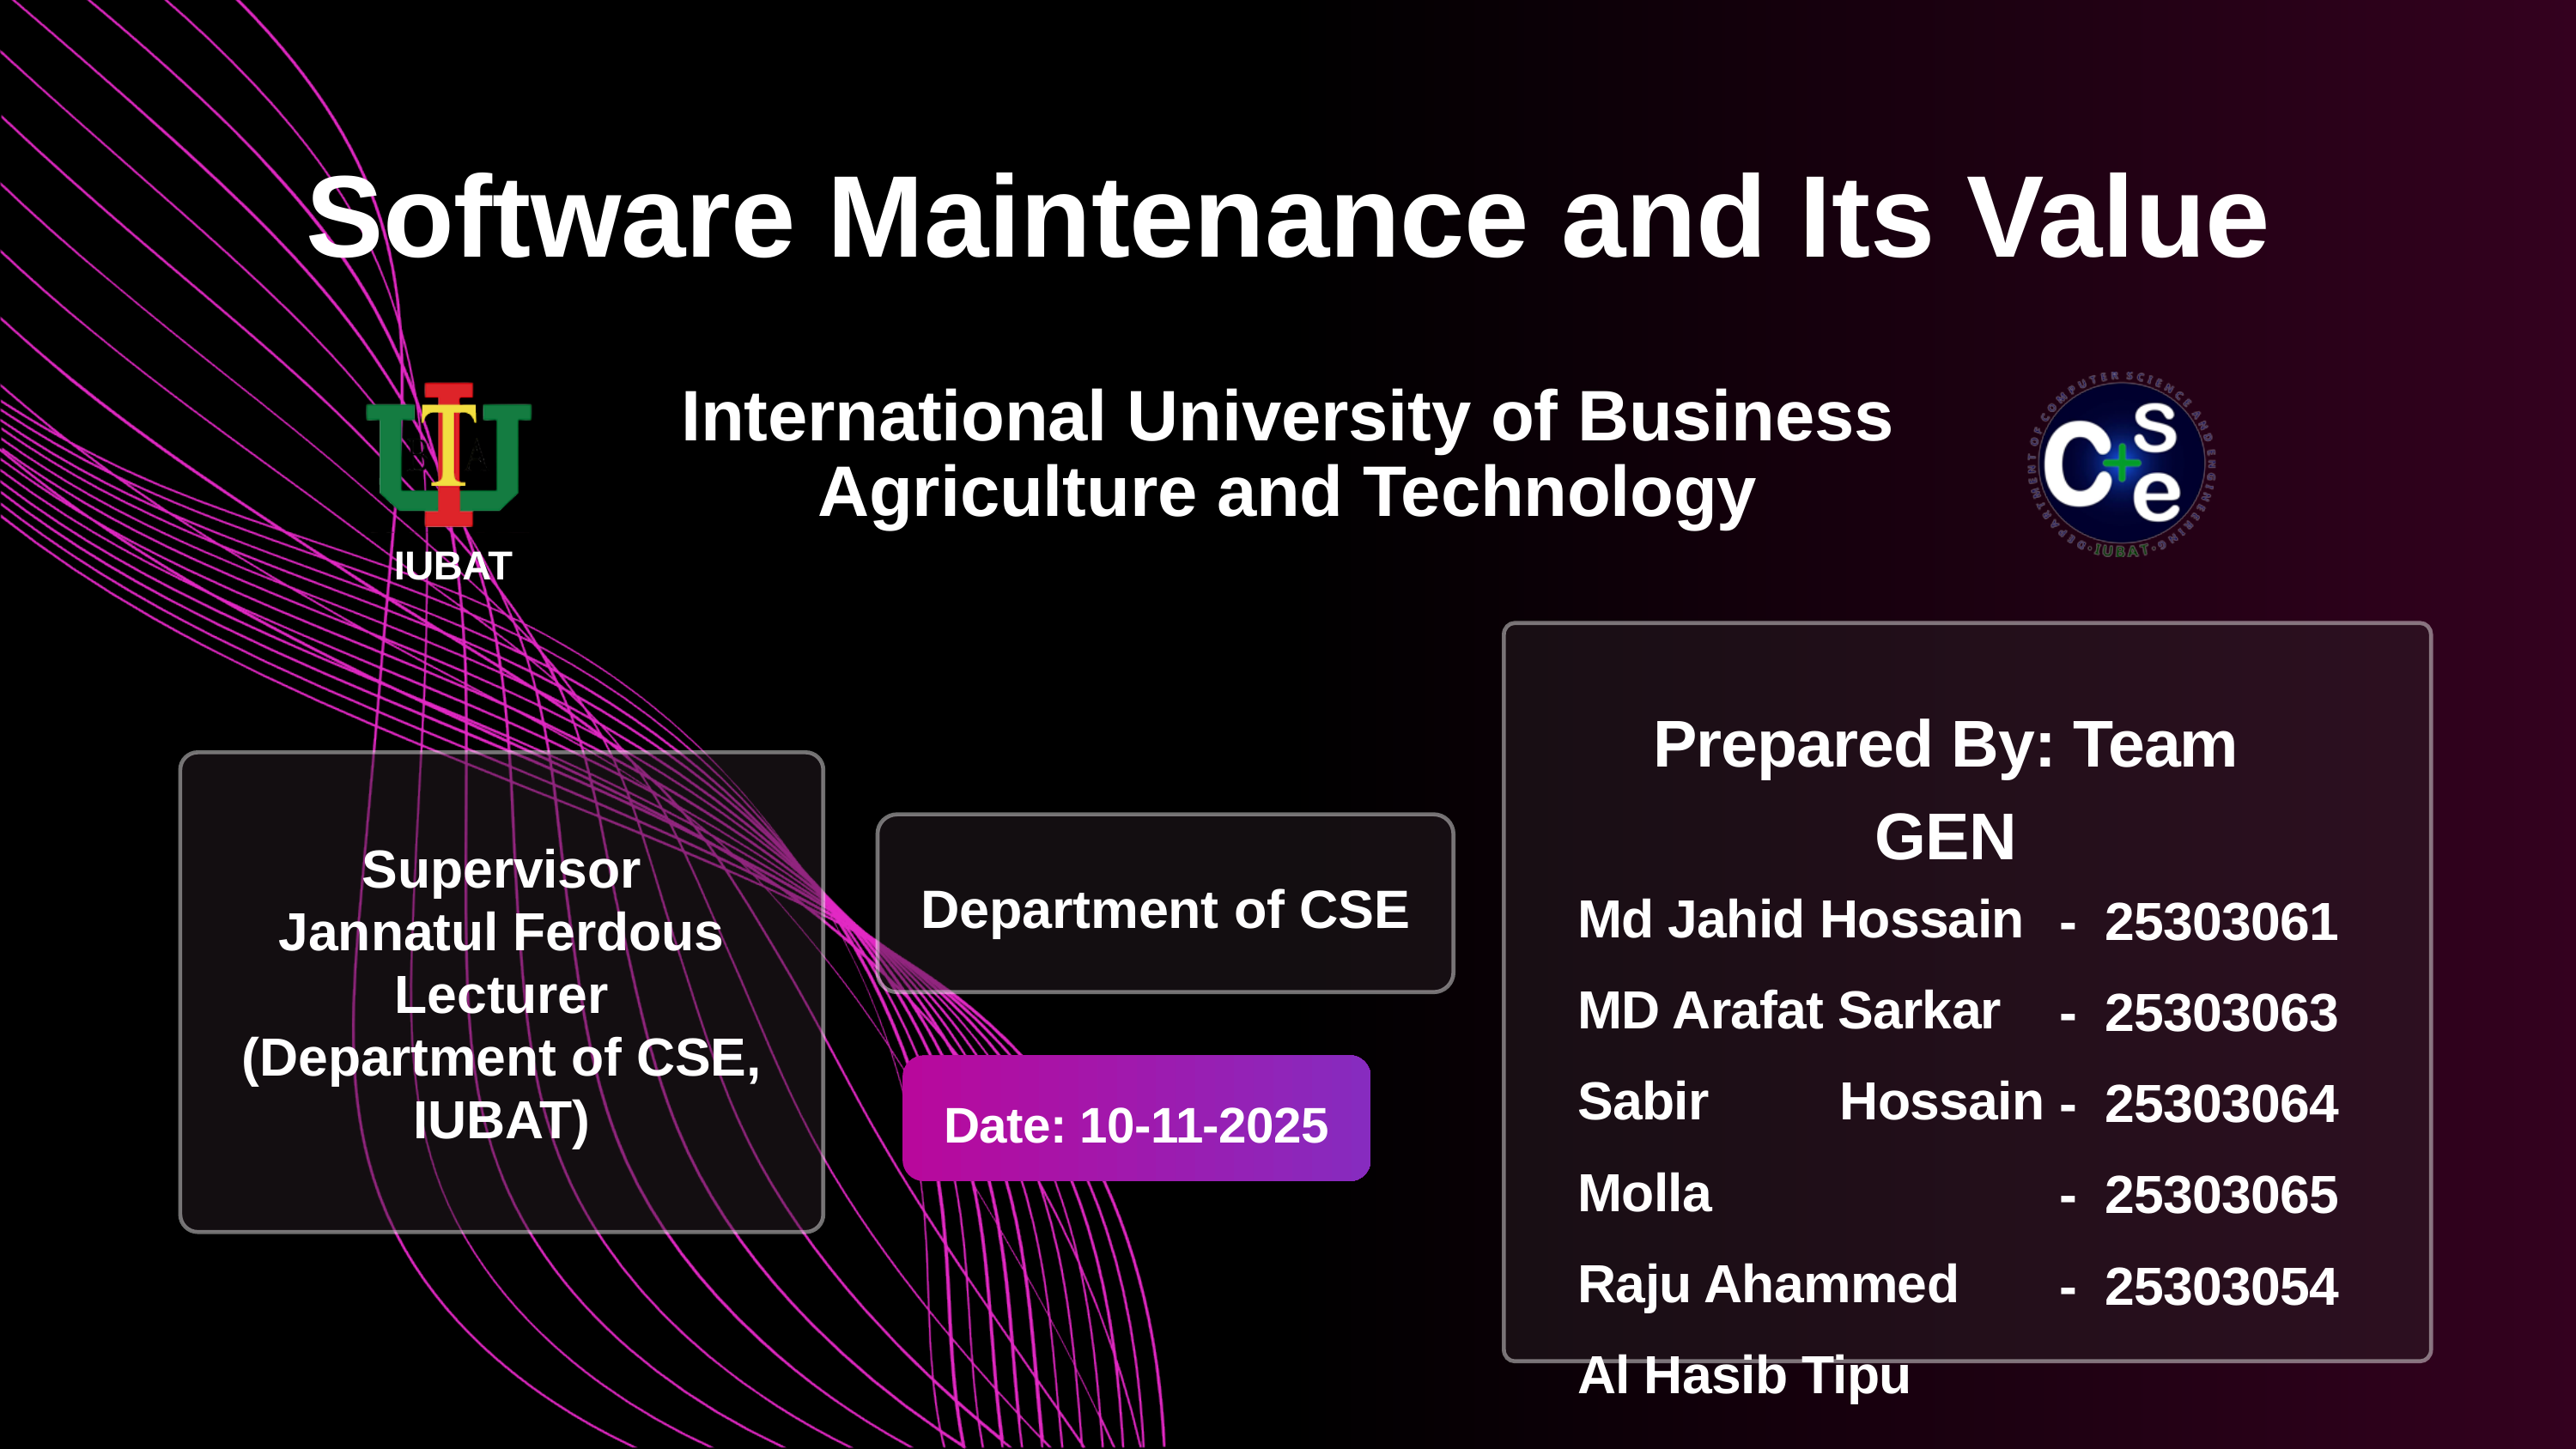

Software Maintenance and Its Value

International University of Business Agriculture and Technology
IUBAT

Prepared By: Team GEN
Md Jahid Hossain
MD Arafat Sarkar
Sabir Hossain Molla
Raju Ahammed
Al Hasib Tipu
 -  25303061
 -  25303063
 -  25303064
 -  25303065
 -  25303054

Supervisor
Jannatul Ferdous
Lecturer
(Department of CSE,
IUBAT)

Department of CSE

Date: 10-11-2025